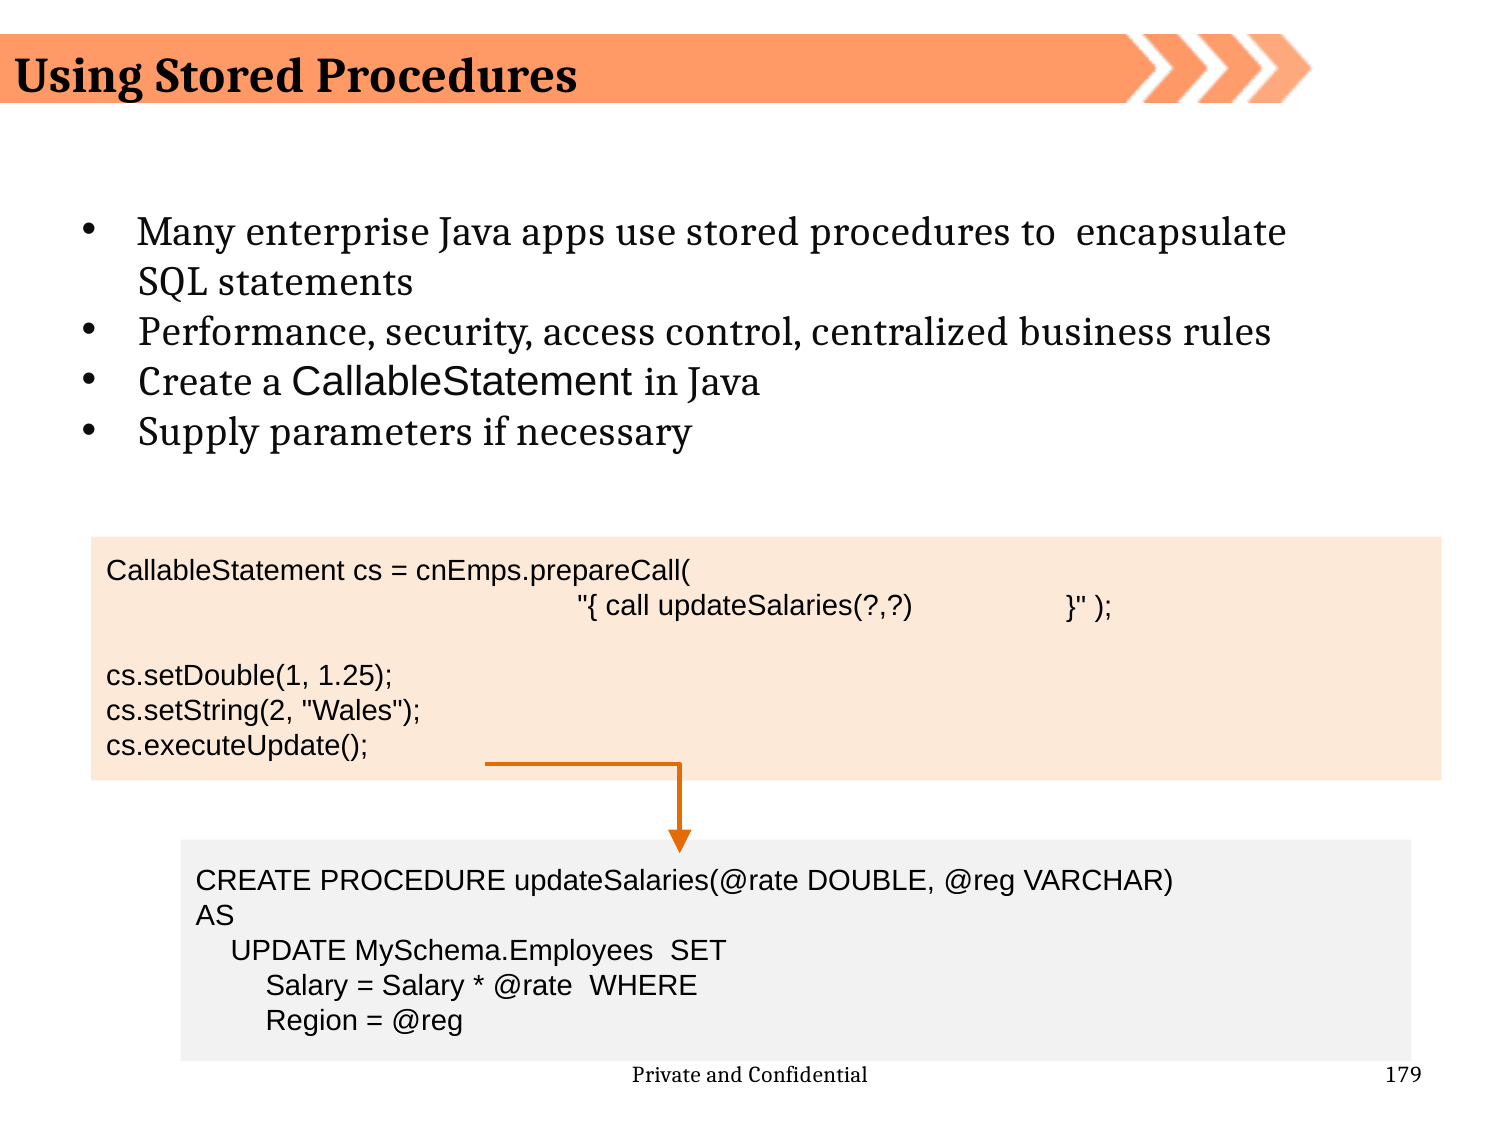

Using Stored Procedures
Many enterprise Java apps use stored procedures to  encapsulate SQL statements
Performance, security, access control, centralized business rules
Create a CallableStatement in Java
Supply parameters if necessary

CallableStatement cs = cnEmps.prepareCall(
"{ call updateSalaries(?,?)

}" );
cs.setDouble(1, 1.25);  cs.setString(2, "Wales");  cs.executeUpdate();

CREATE PROCEDURE updateSalaries(@rate DOUBLE, @reg VARCHAR)  AS
UPDATE MySchema.Employees  SET Salary = Salary * @rate  WHERE Region = @reg